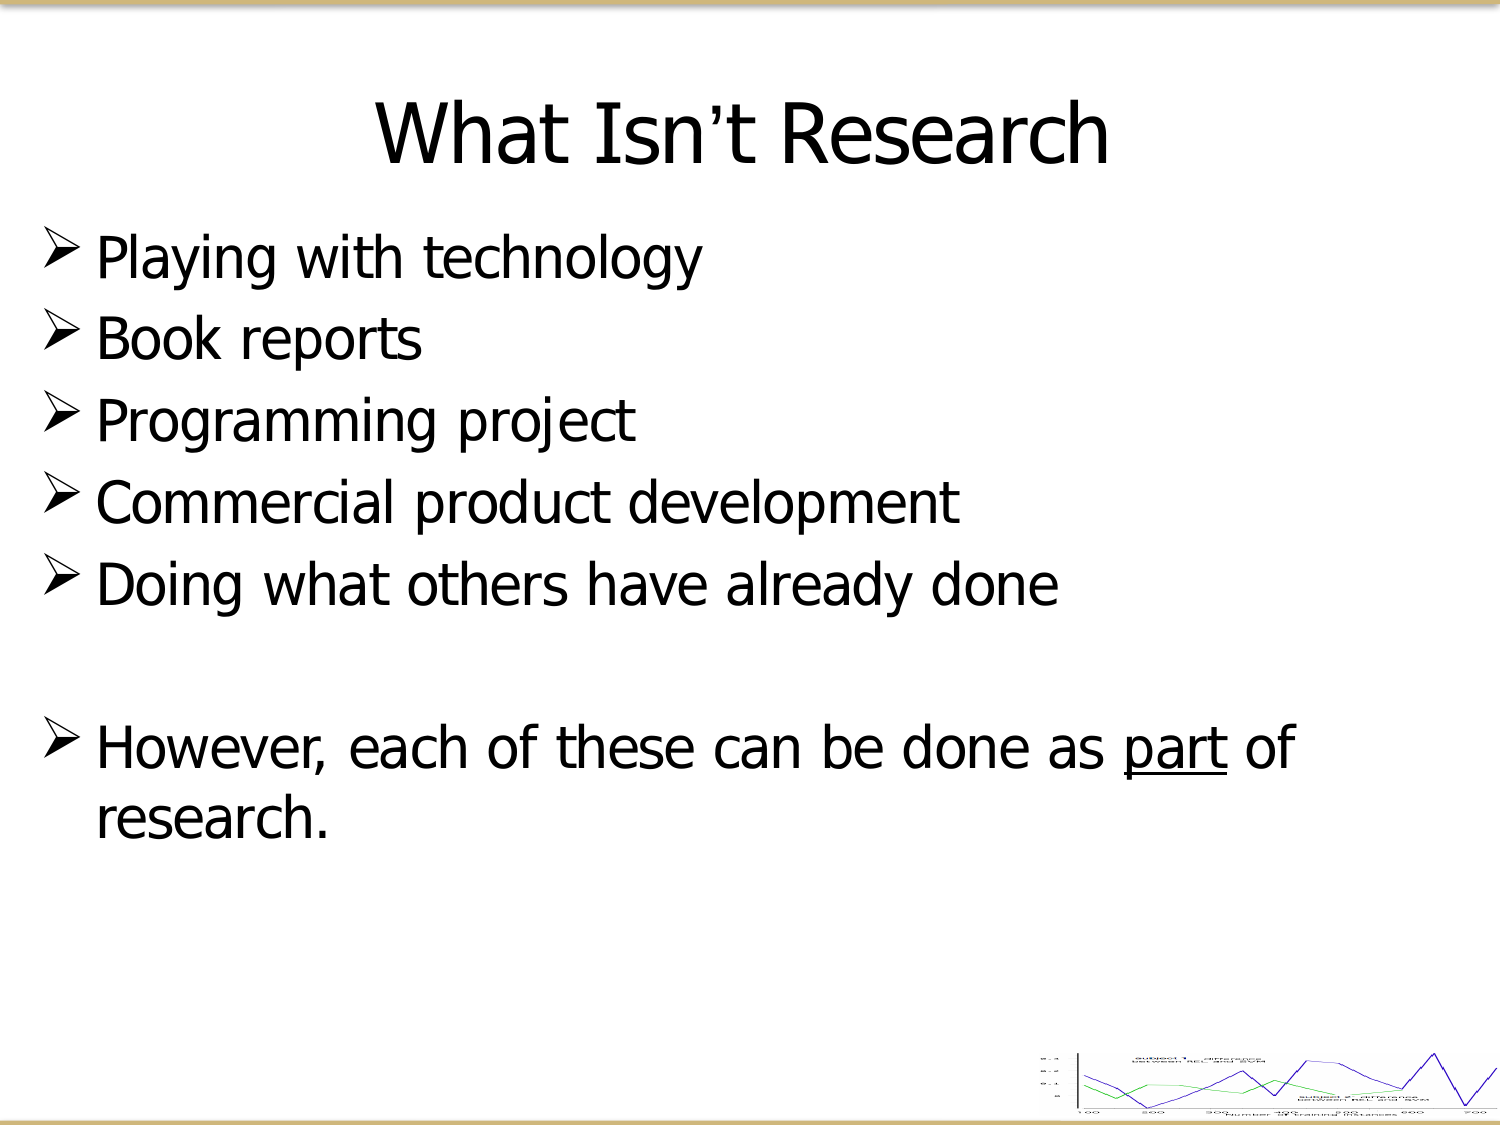

What Isn’t Research
Playing with technology
Book reports
Programming project
Commercial product development
Doing what others have already done

However, each of these can be done as part of research.